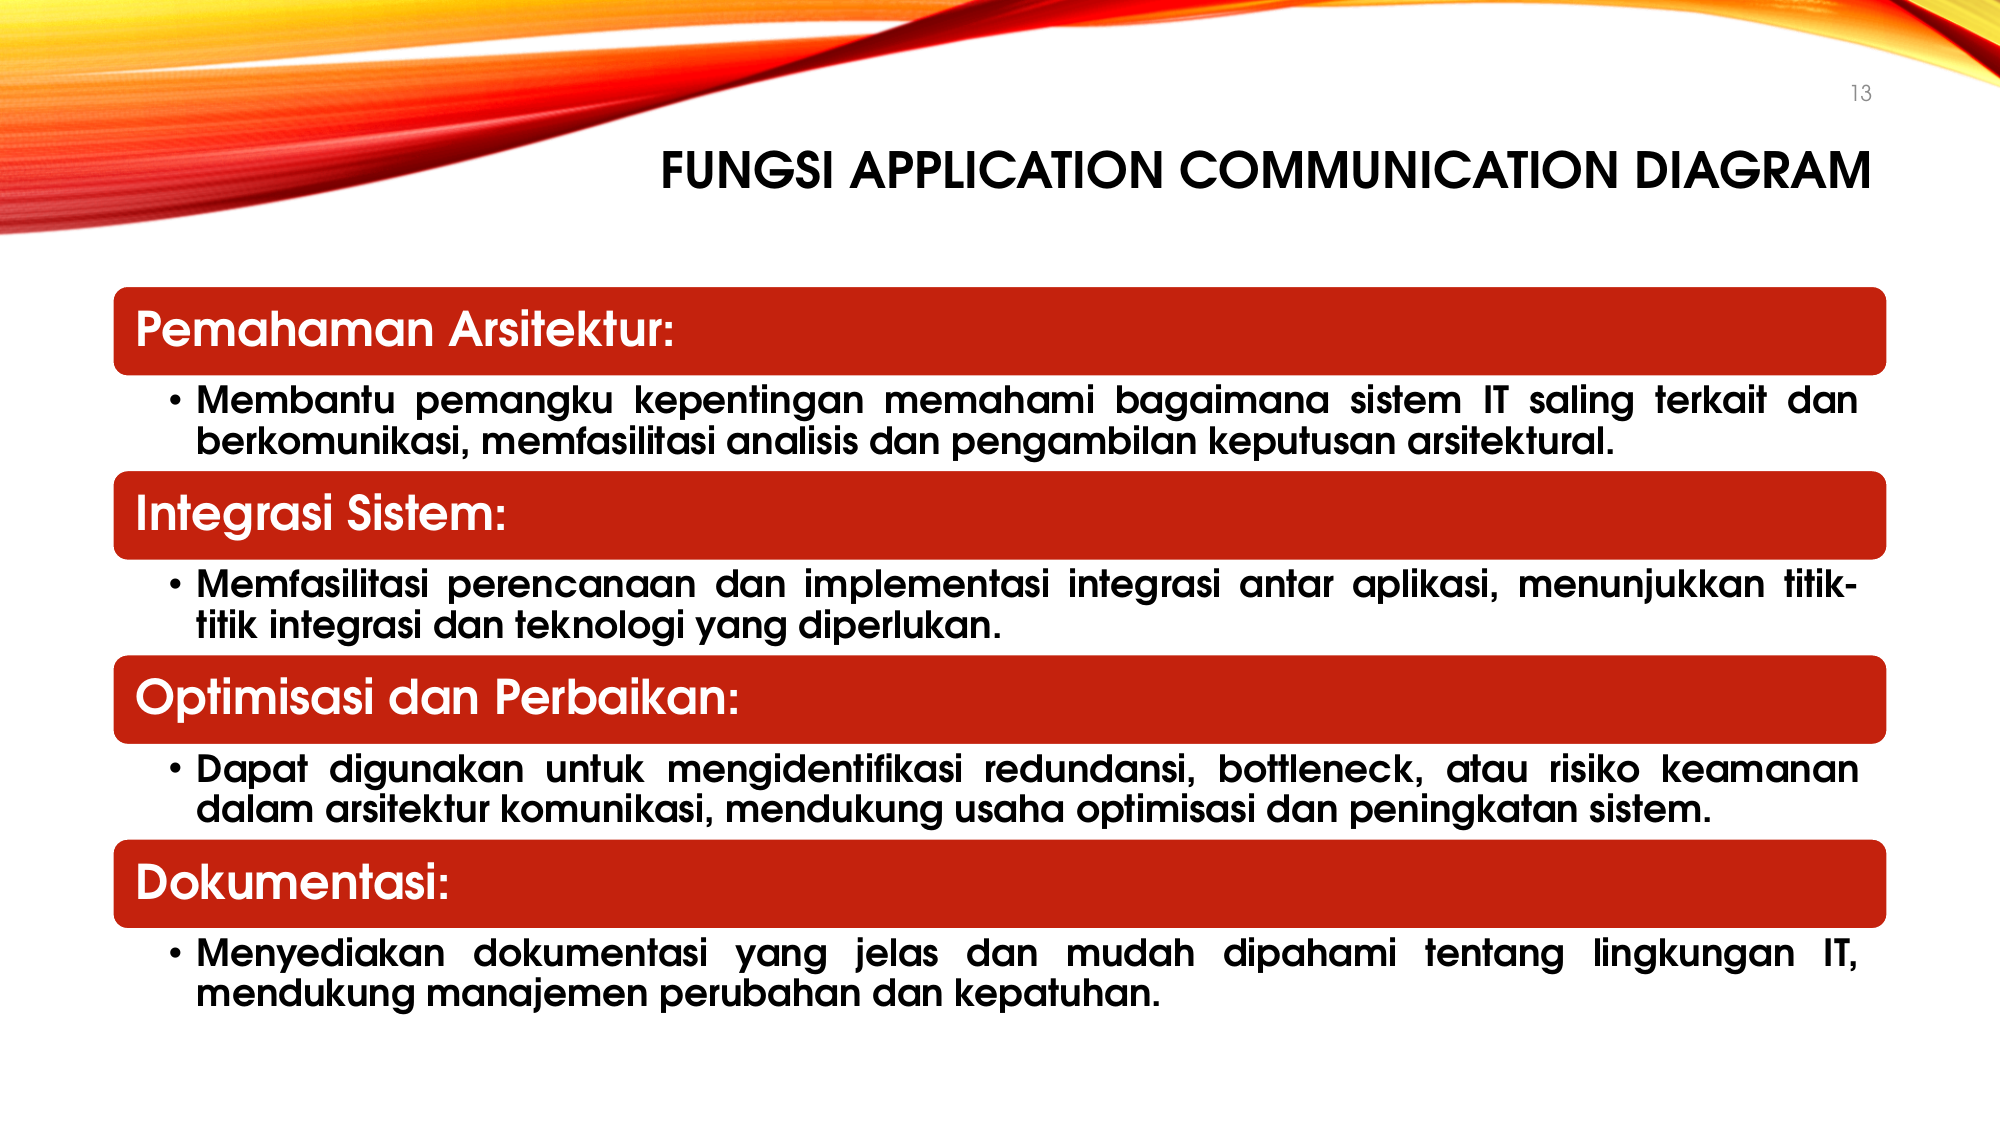

13
# Fungsi Application Communication Diagram
Pemahaman Arsitektur:
Membantu pemangku kepentingan memahami bagaimana sistem IT saling terkait dan berkomunikasi, memfasilitasi analisis dan pengambilan keputusan arsitektural.
Integrasi Sistem:
Memfasilitasi perencanaan dan implementasi integrasi antar aplikasi, menunjukkan titik-titik integrasi dan teknologi yang diperlukan.
Optimisasi dan Perbaikan:
Dapat digunakan untuk mengidentifikasi redundansi, bottleneck, atau risiko keamanan dalam arsitektur komunikasi, mendukung usaha optimisasi dan peningkatan sistem.
Dokumentasi:
Menyediakan dokumentasi yang jelas dan mudah dipahami tentang lingkungan IT, mendukung manajemen perubahan dan kepatuhan.